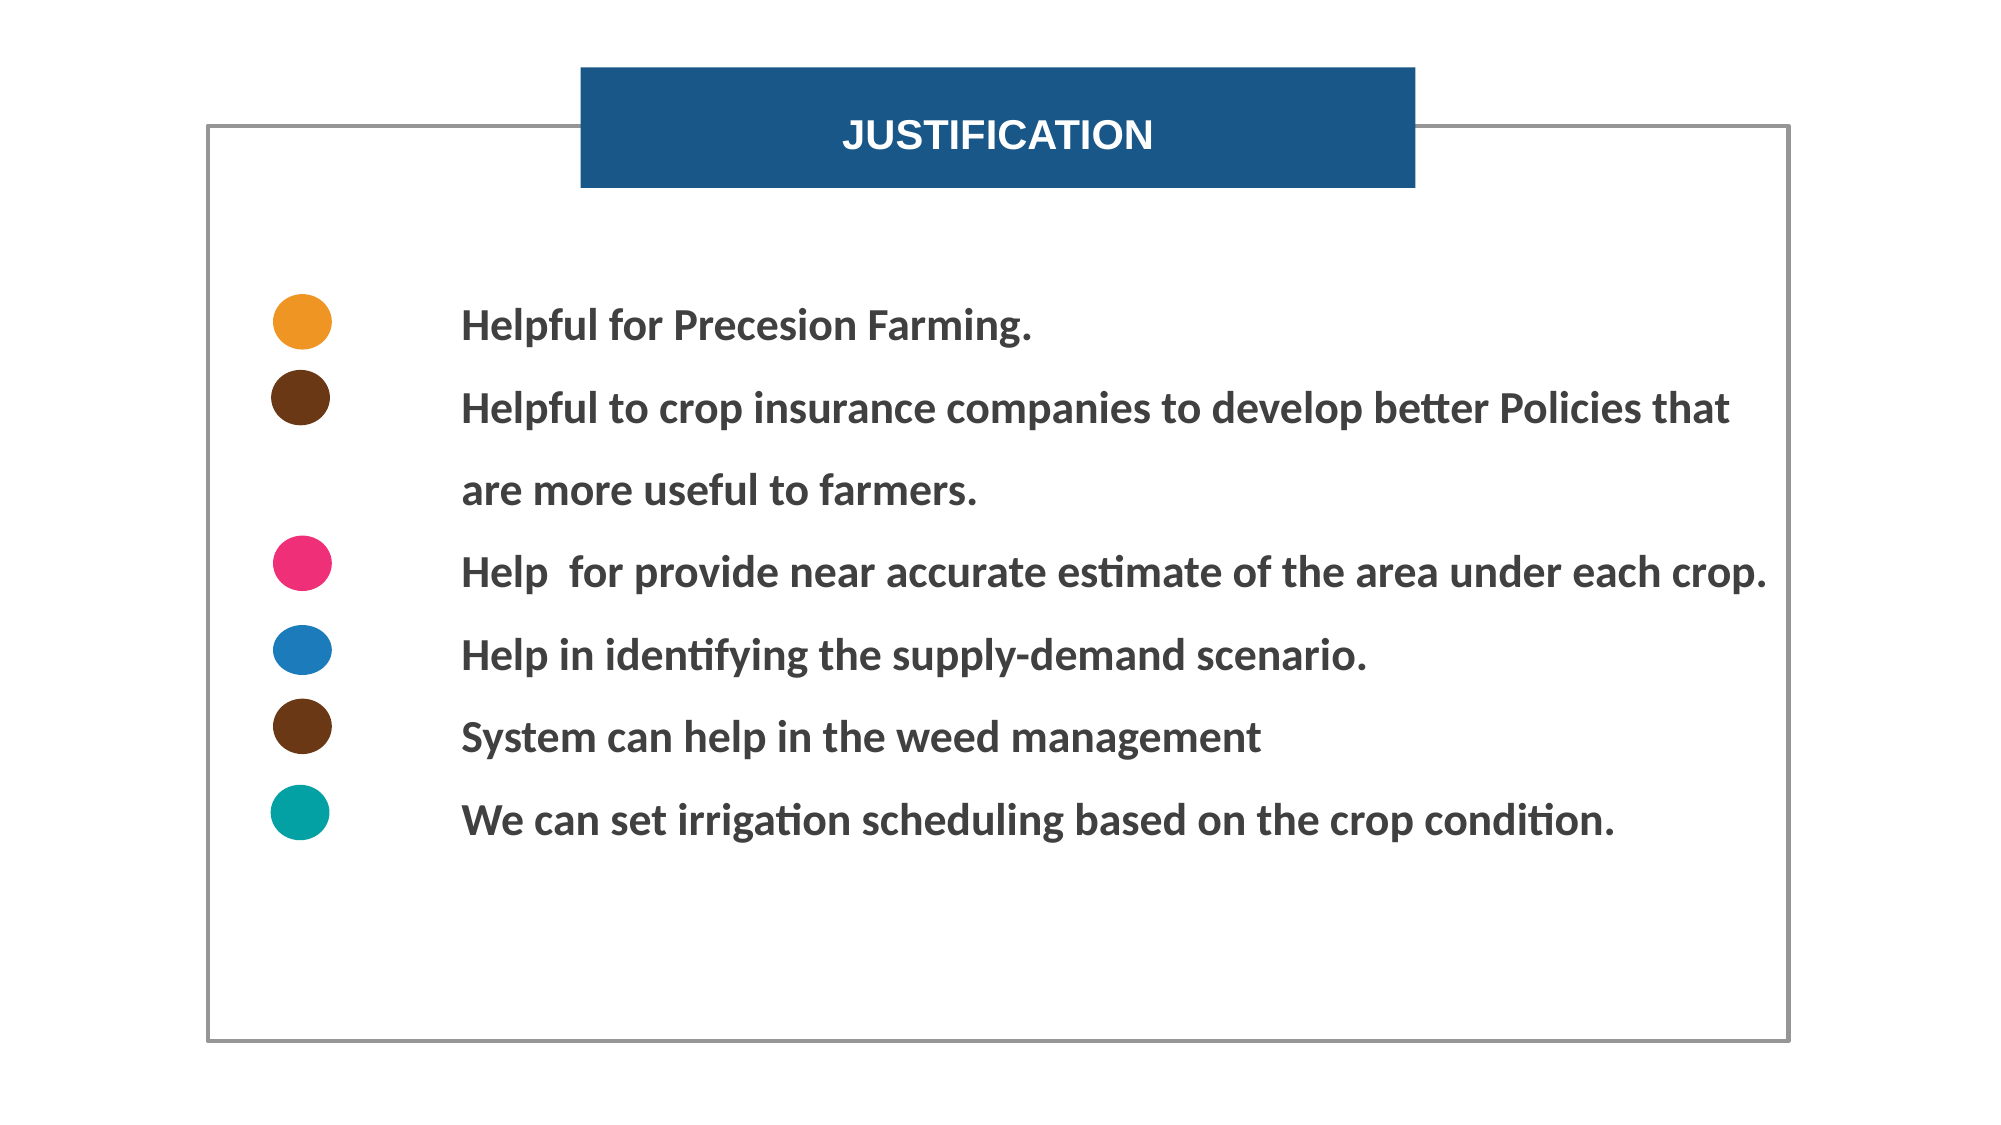

JUSTIFICATION

		Helpful for Precesion Farming.
		Helpful to crop insurance companies to develop better Policies that
		are more useful to farmers.
		Help  for provide near accurate estimate of the area under each crop.
		Help in identifying the supply-demand scenario.
		System can help in the weed management
		We can set irrigation scheduling based on the crop condition.